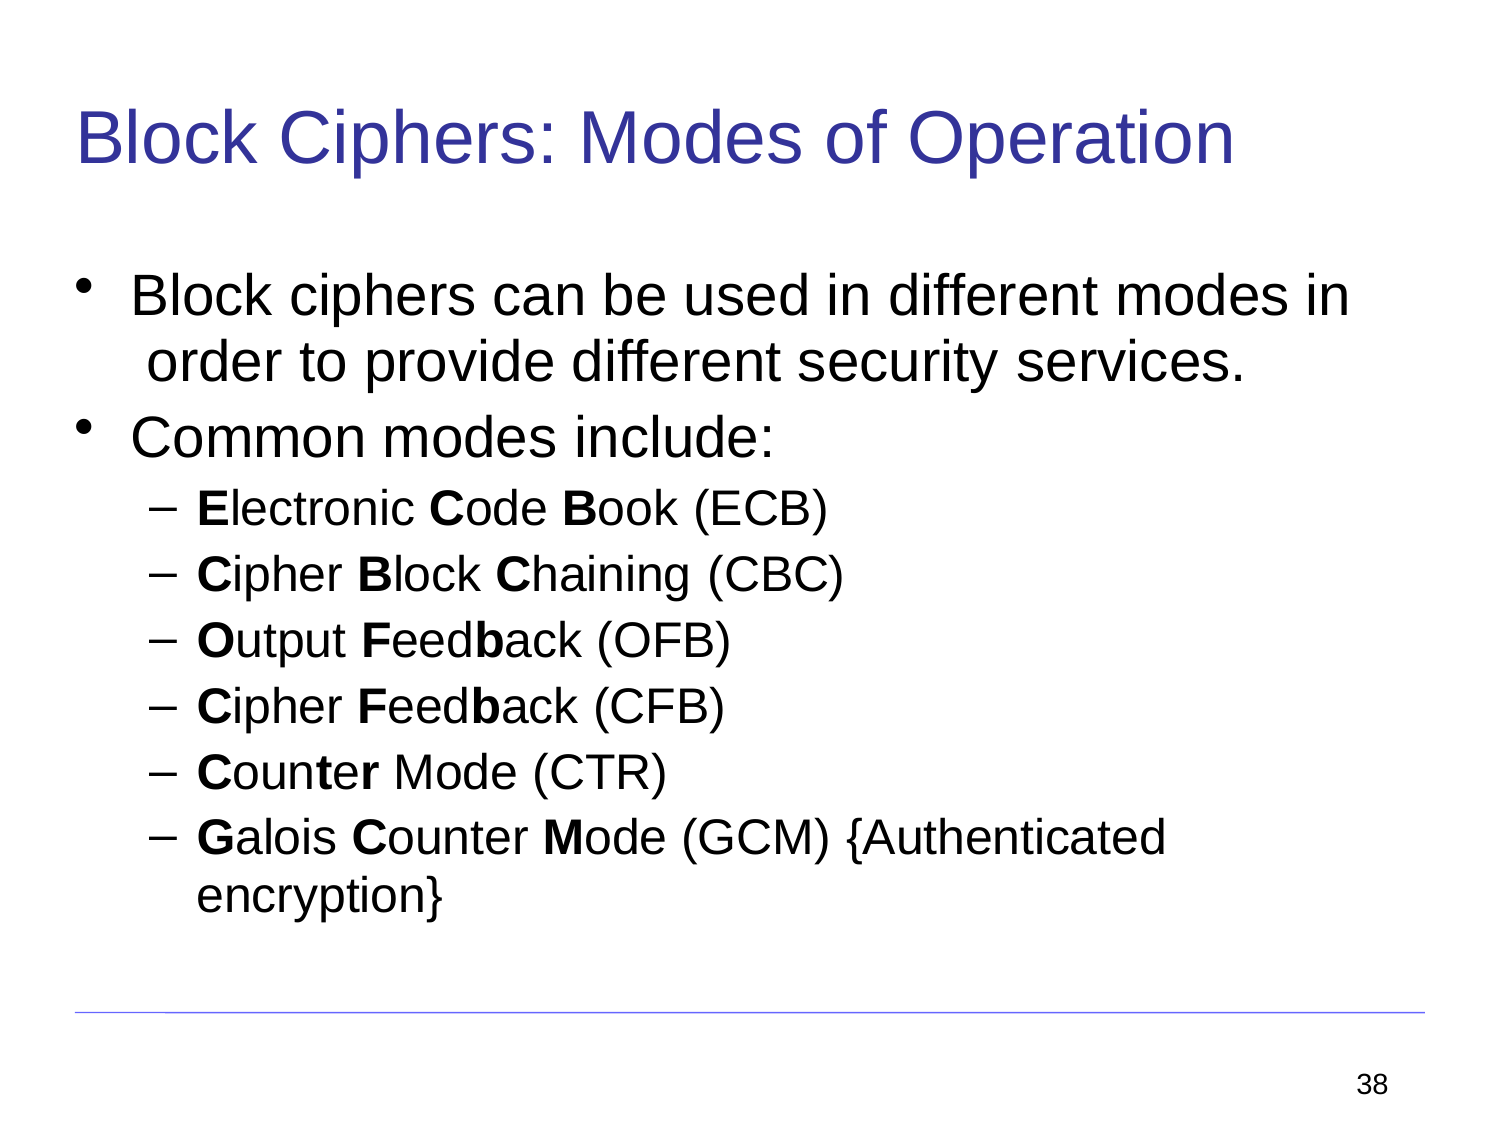

# Block Ciphers: Modes of Operation
Block ciphers can be used in different modes in  order to provide different security services.
Common modes include:
Electronic Code Book (ECB)
Cipher Block Chaining (CBC)
Output Feedback (OFB)
Cipher Feedback (CFB)
Counter Mode (CTR)
Galois Counter Mode (GCM) {Authenticated
encryption}

38